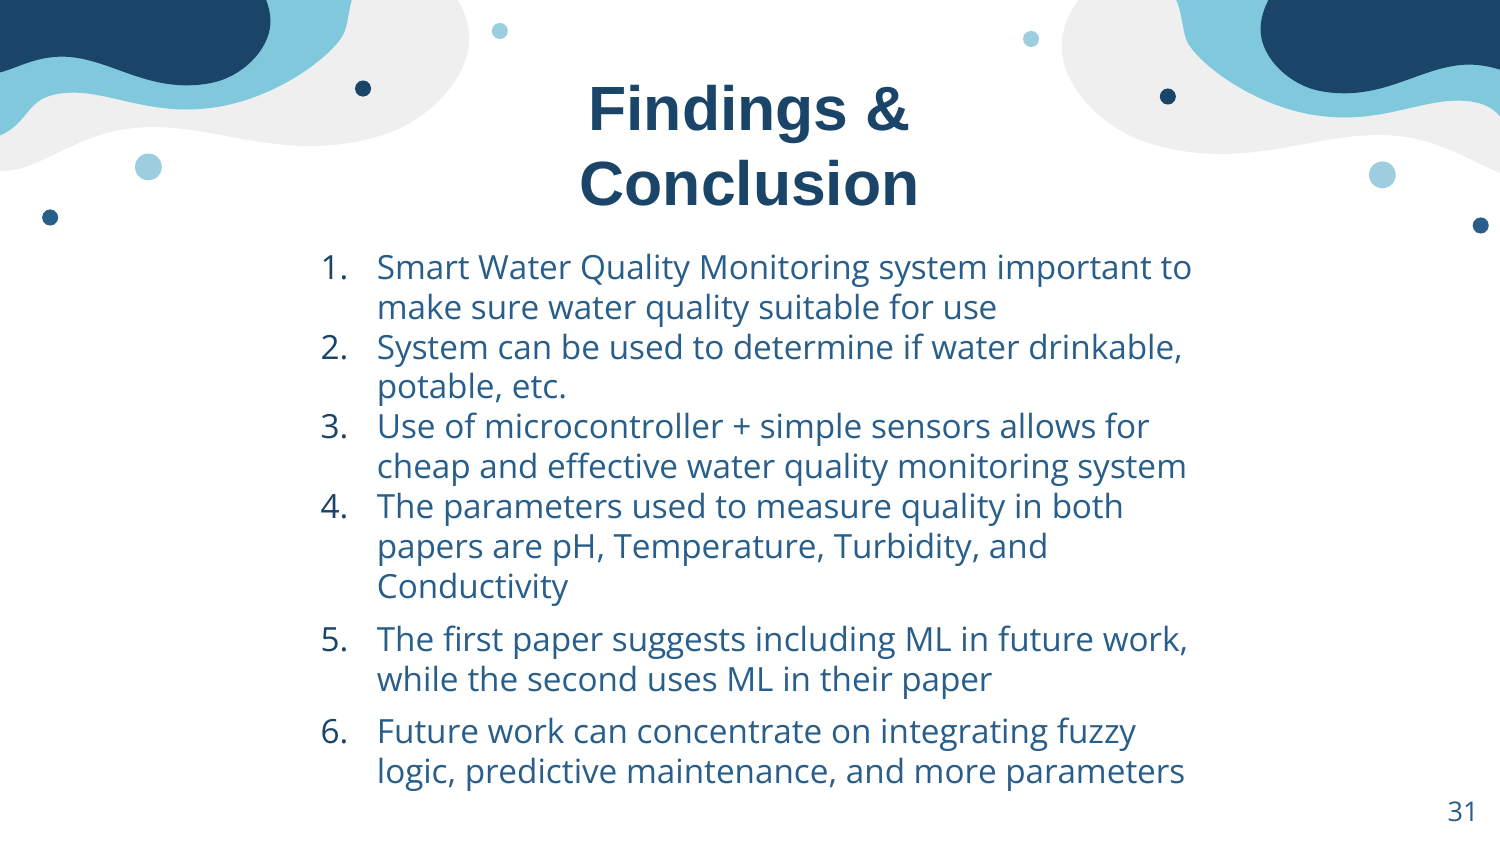

# Findings & Conclusion
Smart Water Quality Monitoring system important to make sure water quality suitable for use
System can be used to determine if water drinkable, potable, etc.
Use of microcontroller + simple sensors allows for cheap and effective water quality monitoring system
The parameters used to measure quality in both papers are pH, Temperature, Turbidity, and Conductivity
The first paper suggests including ML in future work, while the second uses ML in their paper
Future work can concentrate on integrating fuzzy logic, predictive maintenance, and more parameters

31